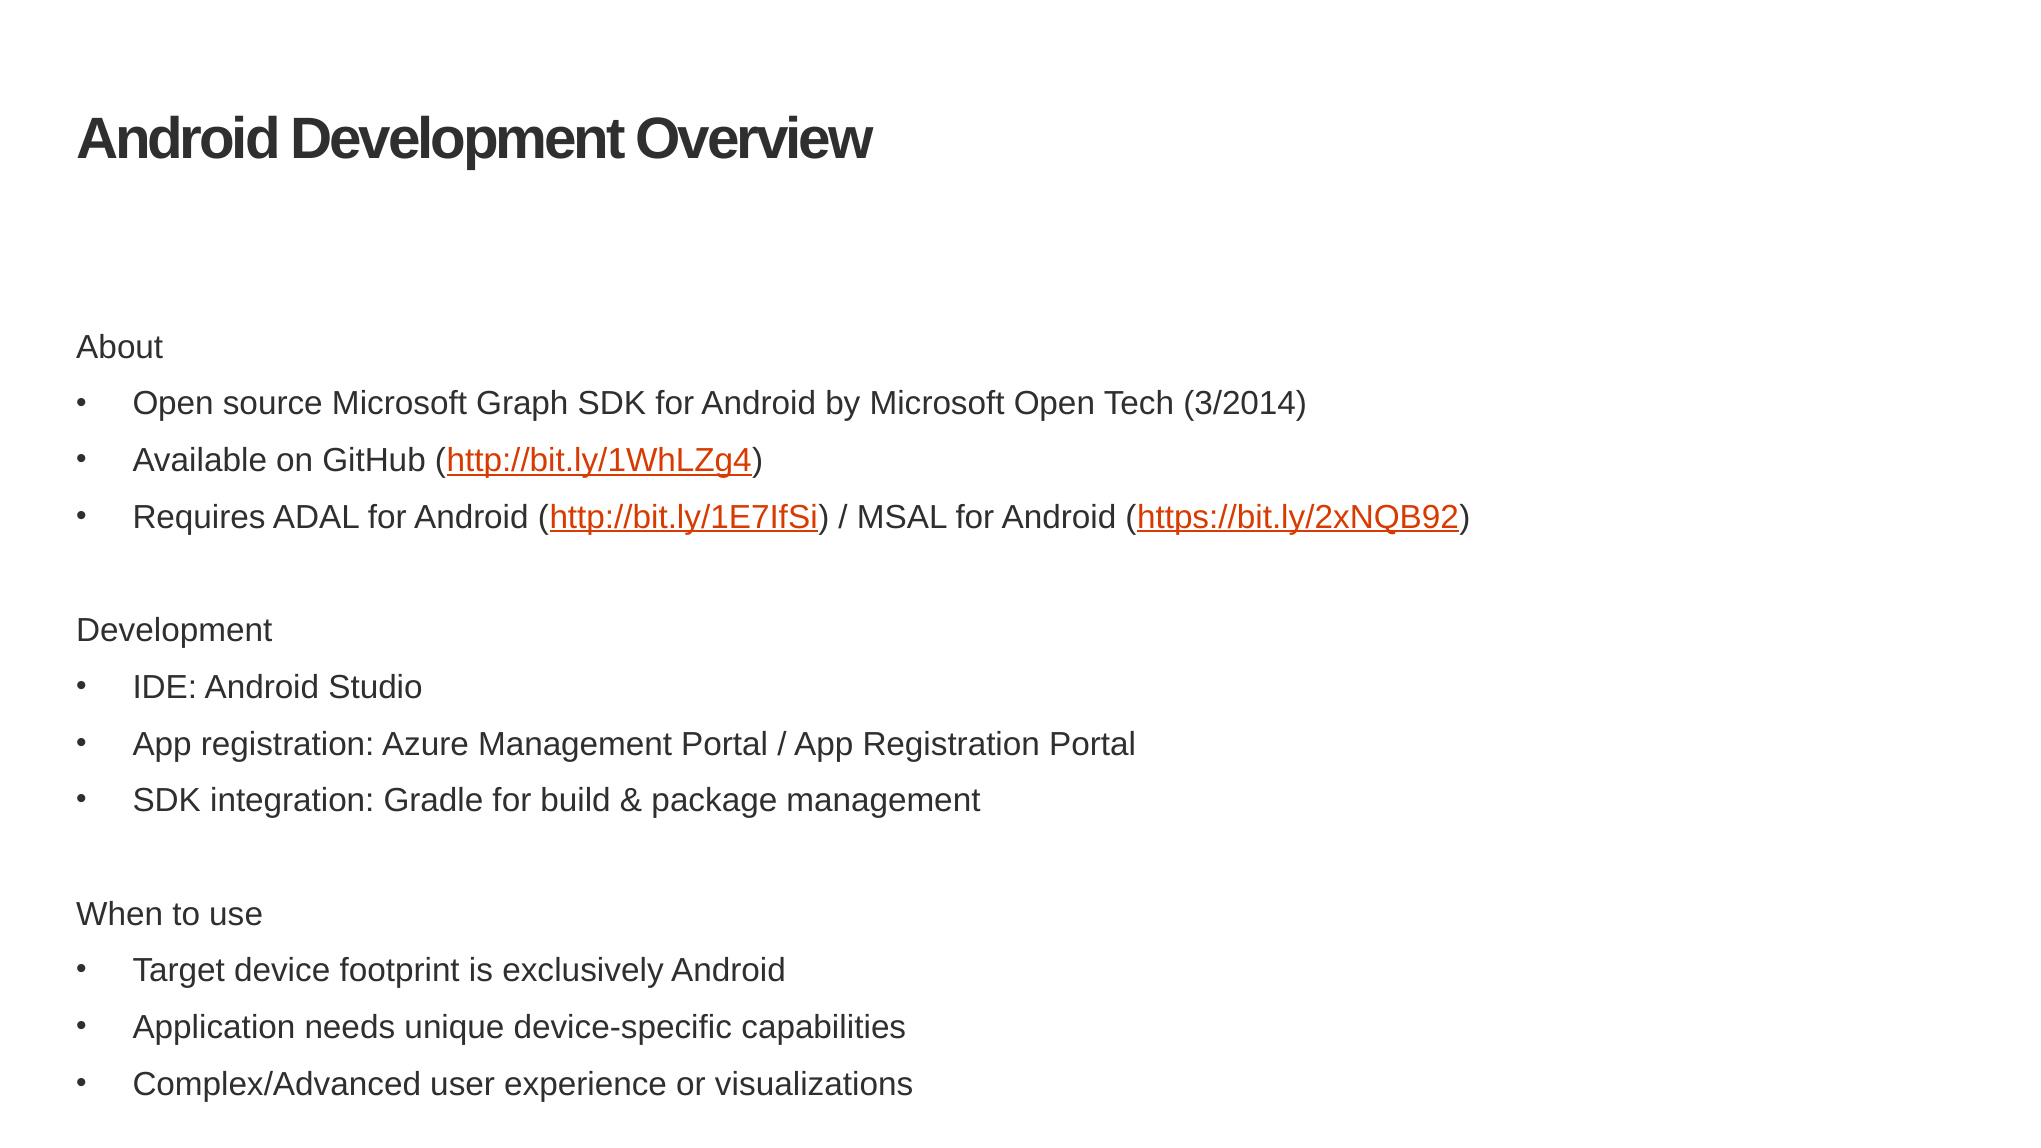

# Android Development Overview
About
Open source Microsoft Graph SDK for Android by Microsoft Open Tech (3/2014)
Available on GitHub (http://bit.ly/1WhLZg4)
Requires ADAL for Android (http://bit.ly/1E7IfSi) / MSAL for Android (https://bit.ly/2xNQB92)

Development
IDE: Android Studio
App registration: Azure Management Portal / App Registration Portal
SDK integration: Gradle for build & package management

When to use
Target device footprint is exclusively Android
Application needs unique device-specific capabilities
Complex/Advanced user experience or visualizations